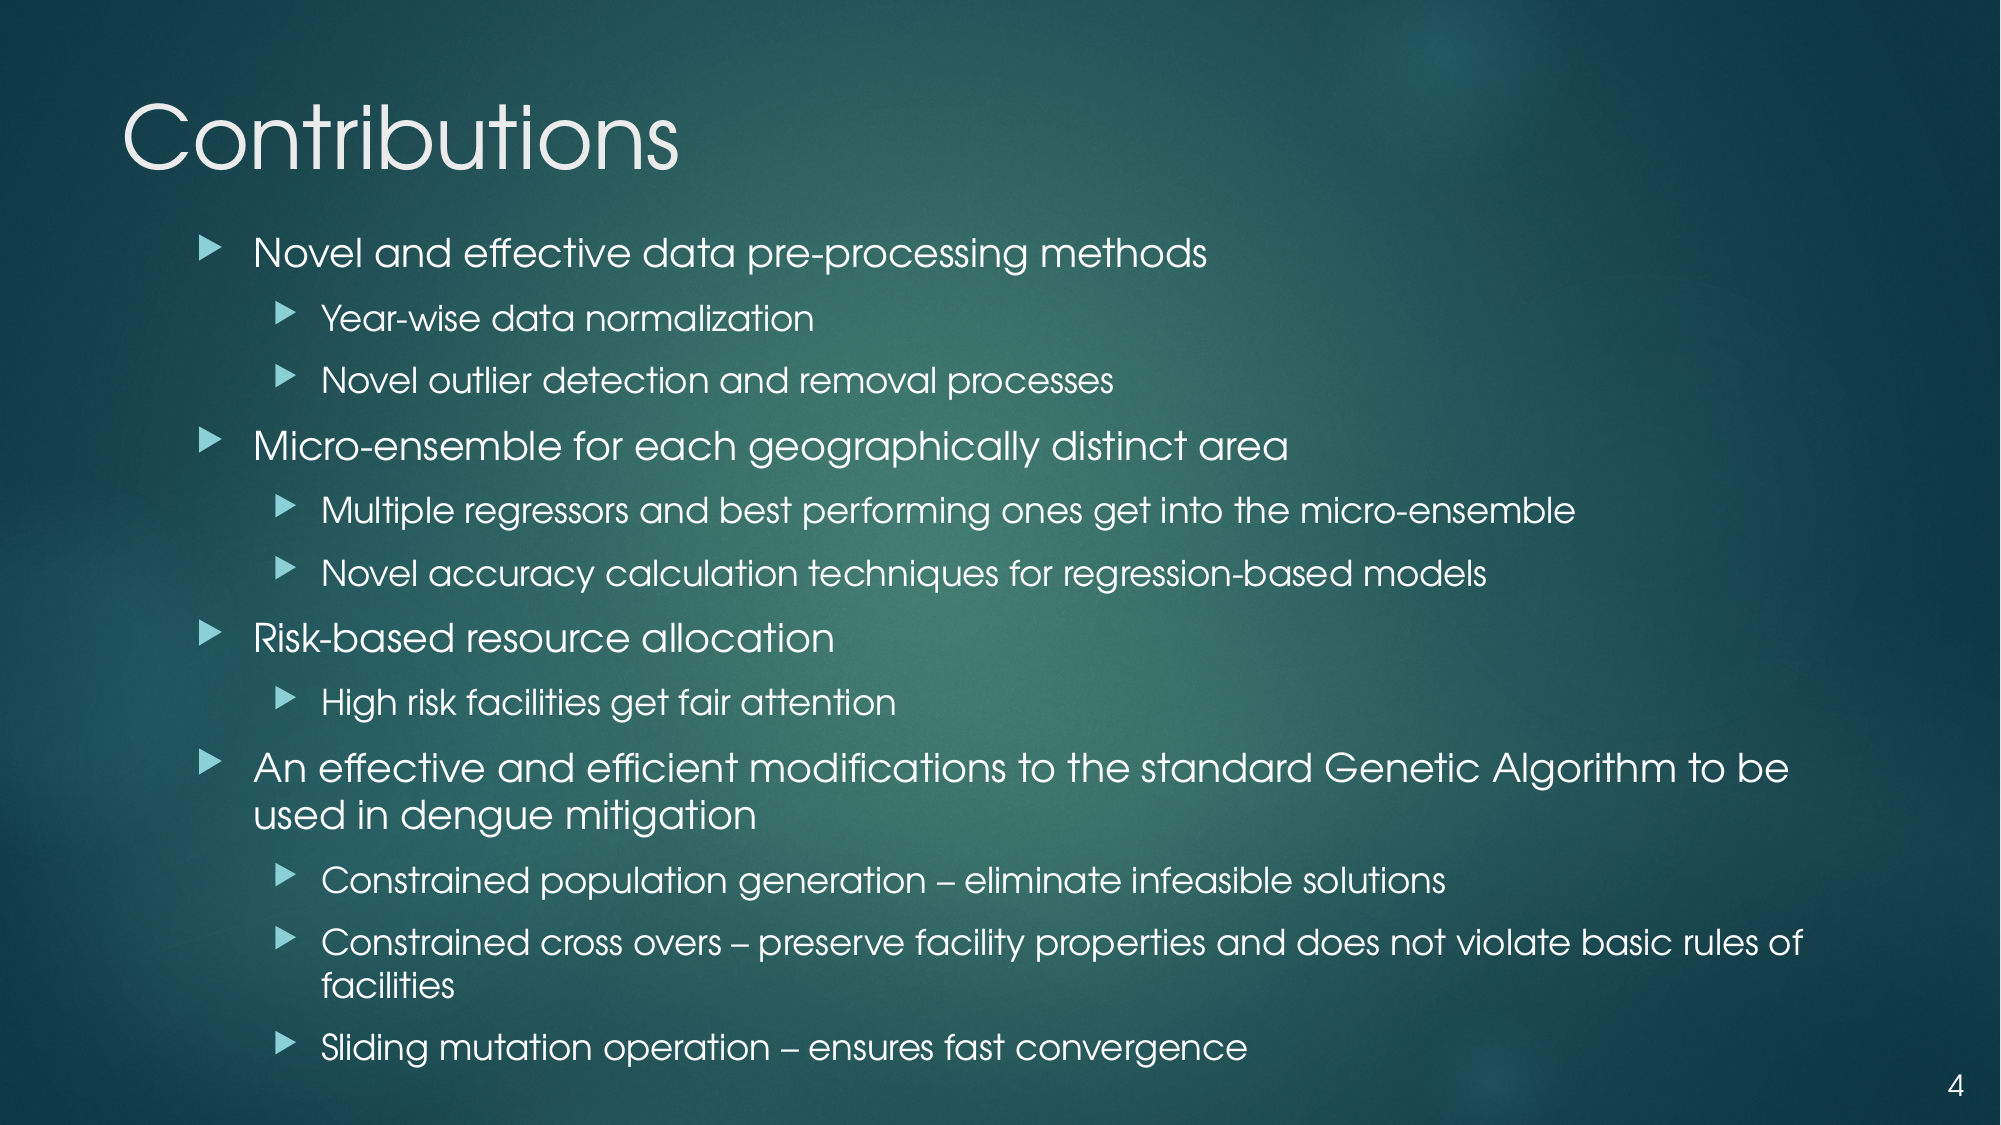

# Contributions
Novel and effective data pre-processing methods
Year-wise data normalization
Novel outlier detection and removal processes
Micro-ensemble for each geographically distinct area
Multiple regressors and best performing ones get into the micro-ensemble
Novel accuracy calculation techniques for regression-based models
Risk-based resource allocation
High risk facilities get fair attention
An effective and efficient modifications to the standard Genetic Algorithm to be used in dengue mitigation
Constrained population generation – eliminate infeasible solutions
Constrained cross overs – preserve facility properties and does not violate basic rules of facilities
Sliding mutation operation – ensures fast convergence
4